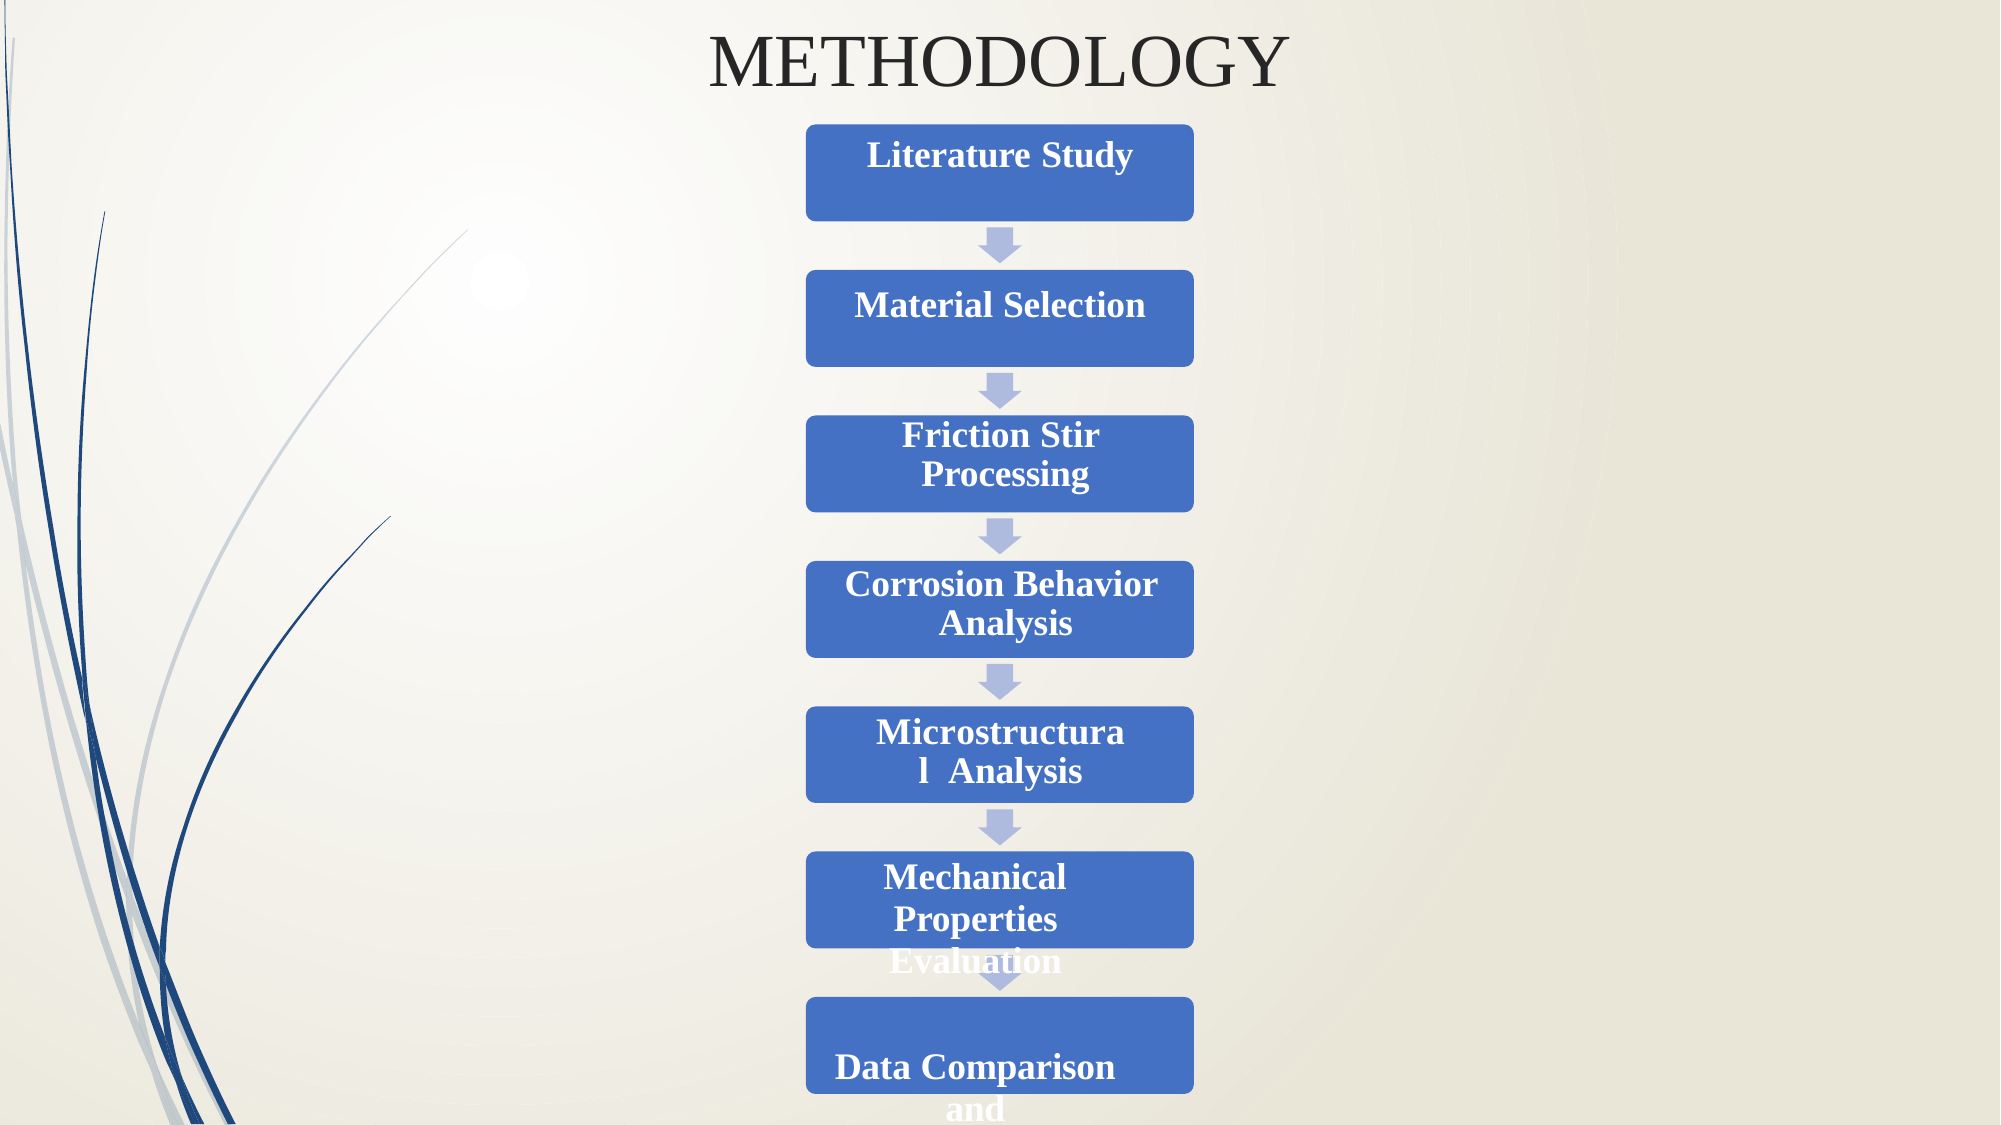

# METHODOLOGY

Literature Study

Material Selection

Friction Stir  Processing

Corrosion Behavior  Analysis

Microstructural  Analysis

Mechanical
Properties Evaluation

Data Comparison and
Analysis